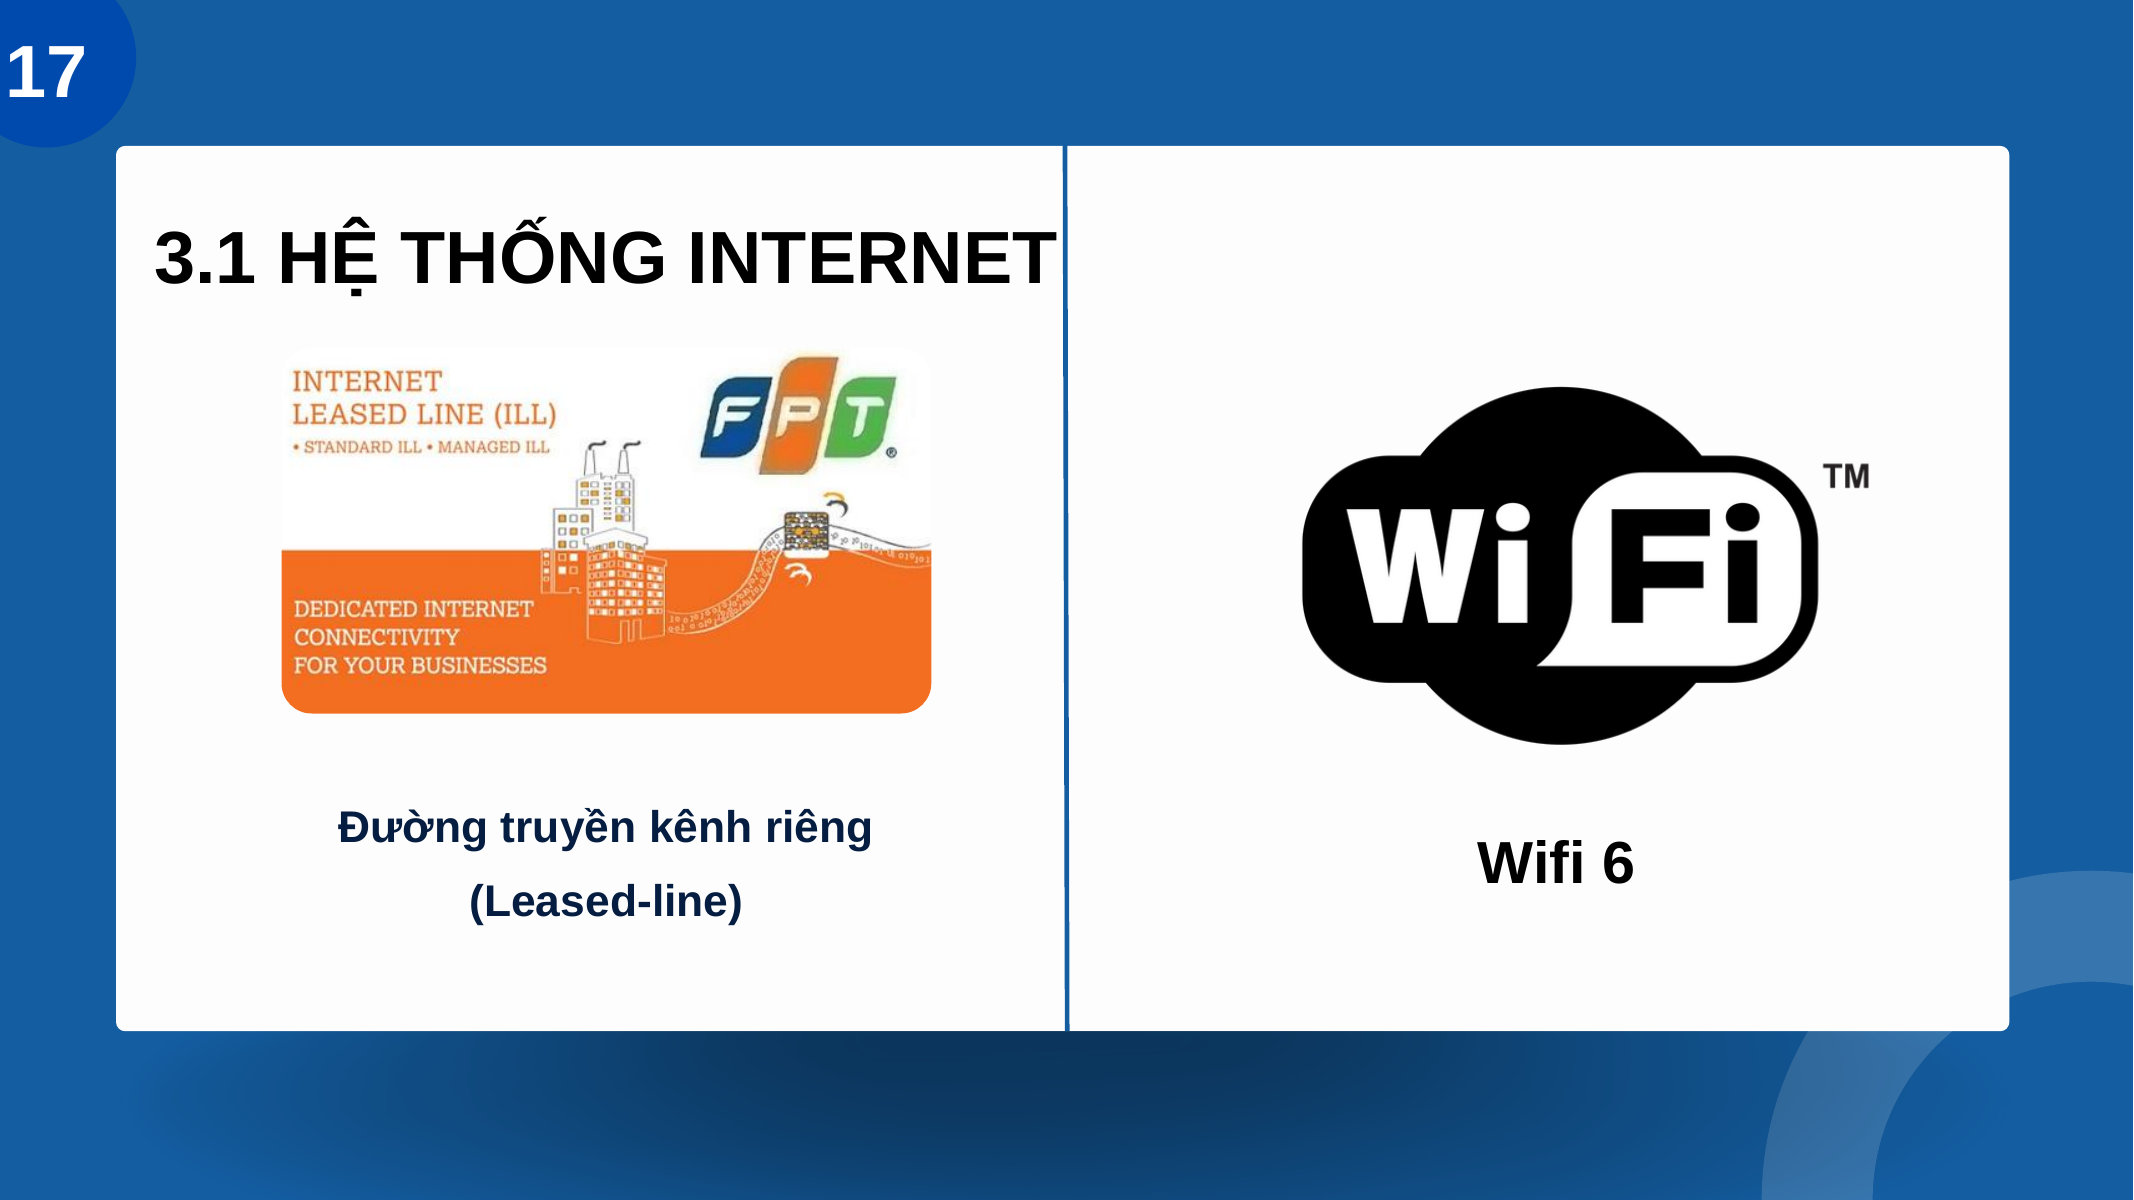

17

3.1 HỆ THỐNG INTERNET

Đường truyền kênh riêng (Leased-line)
Wifi 6